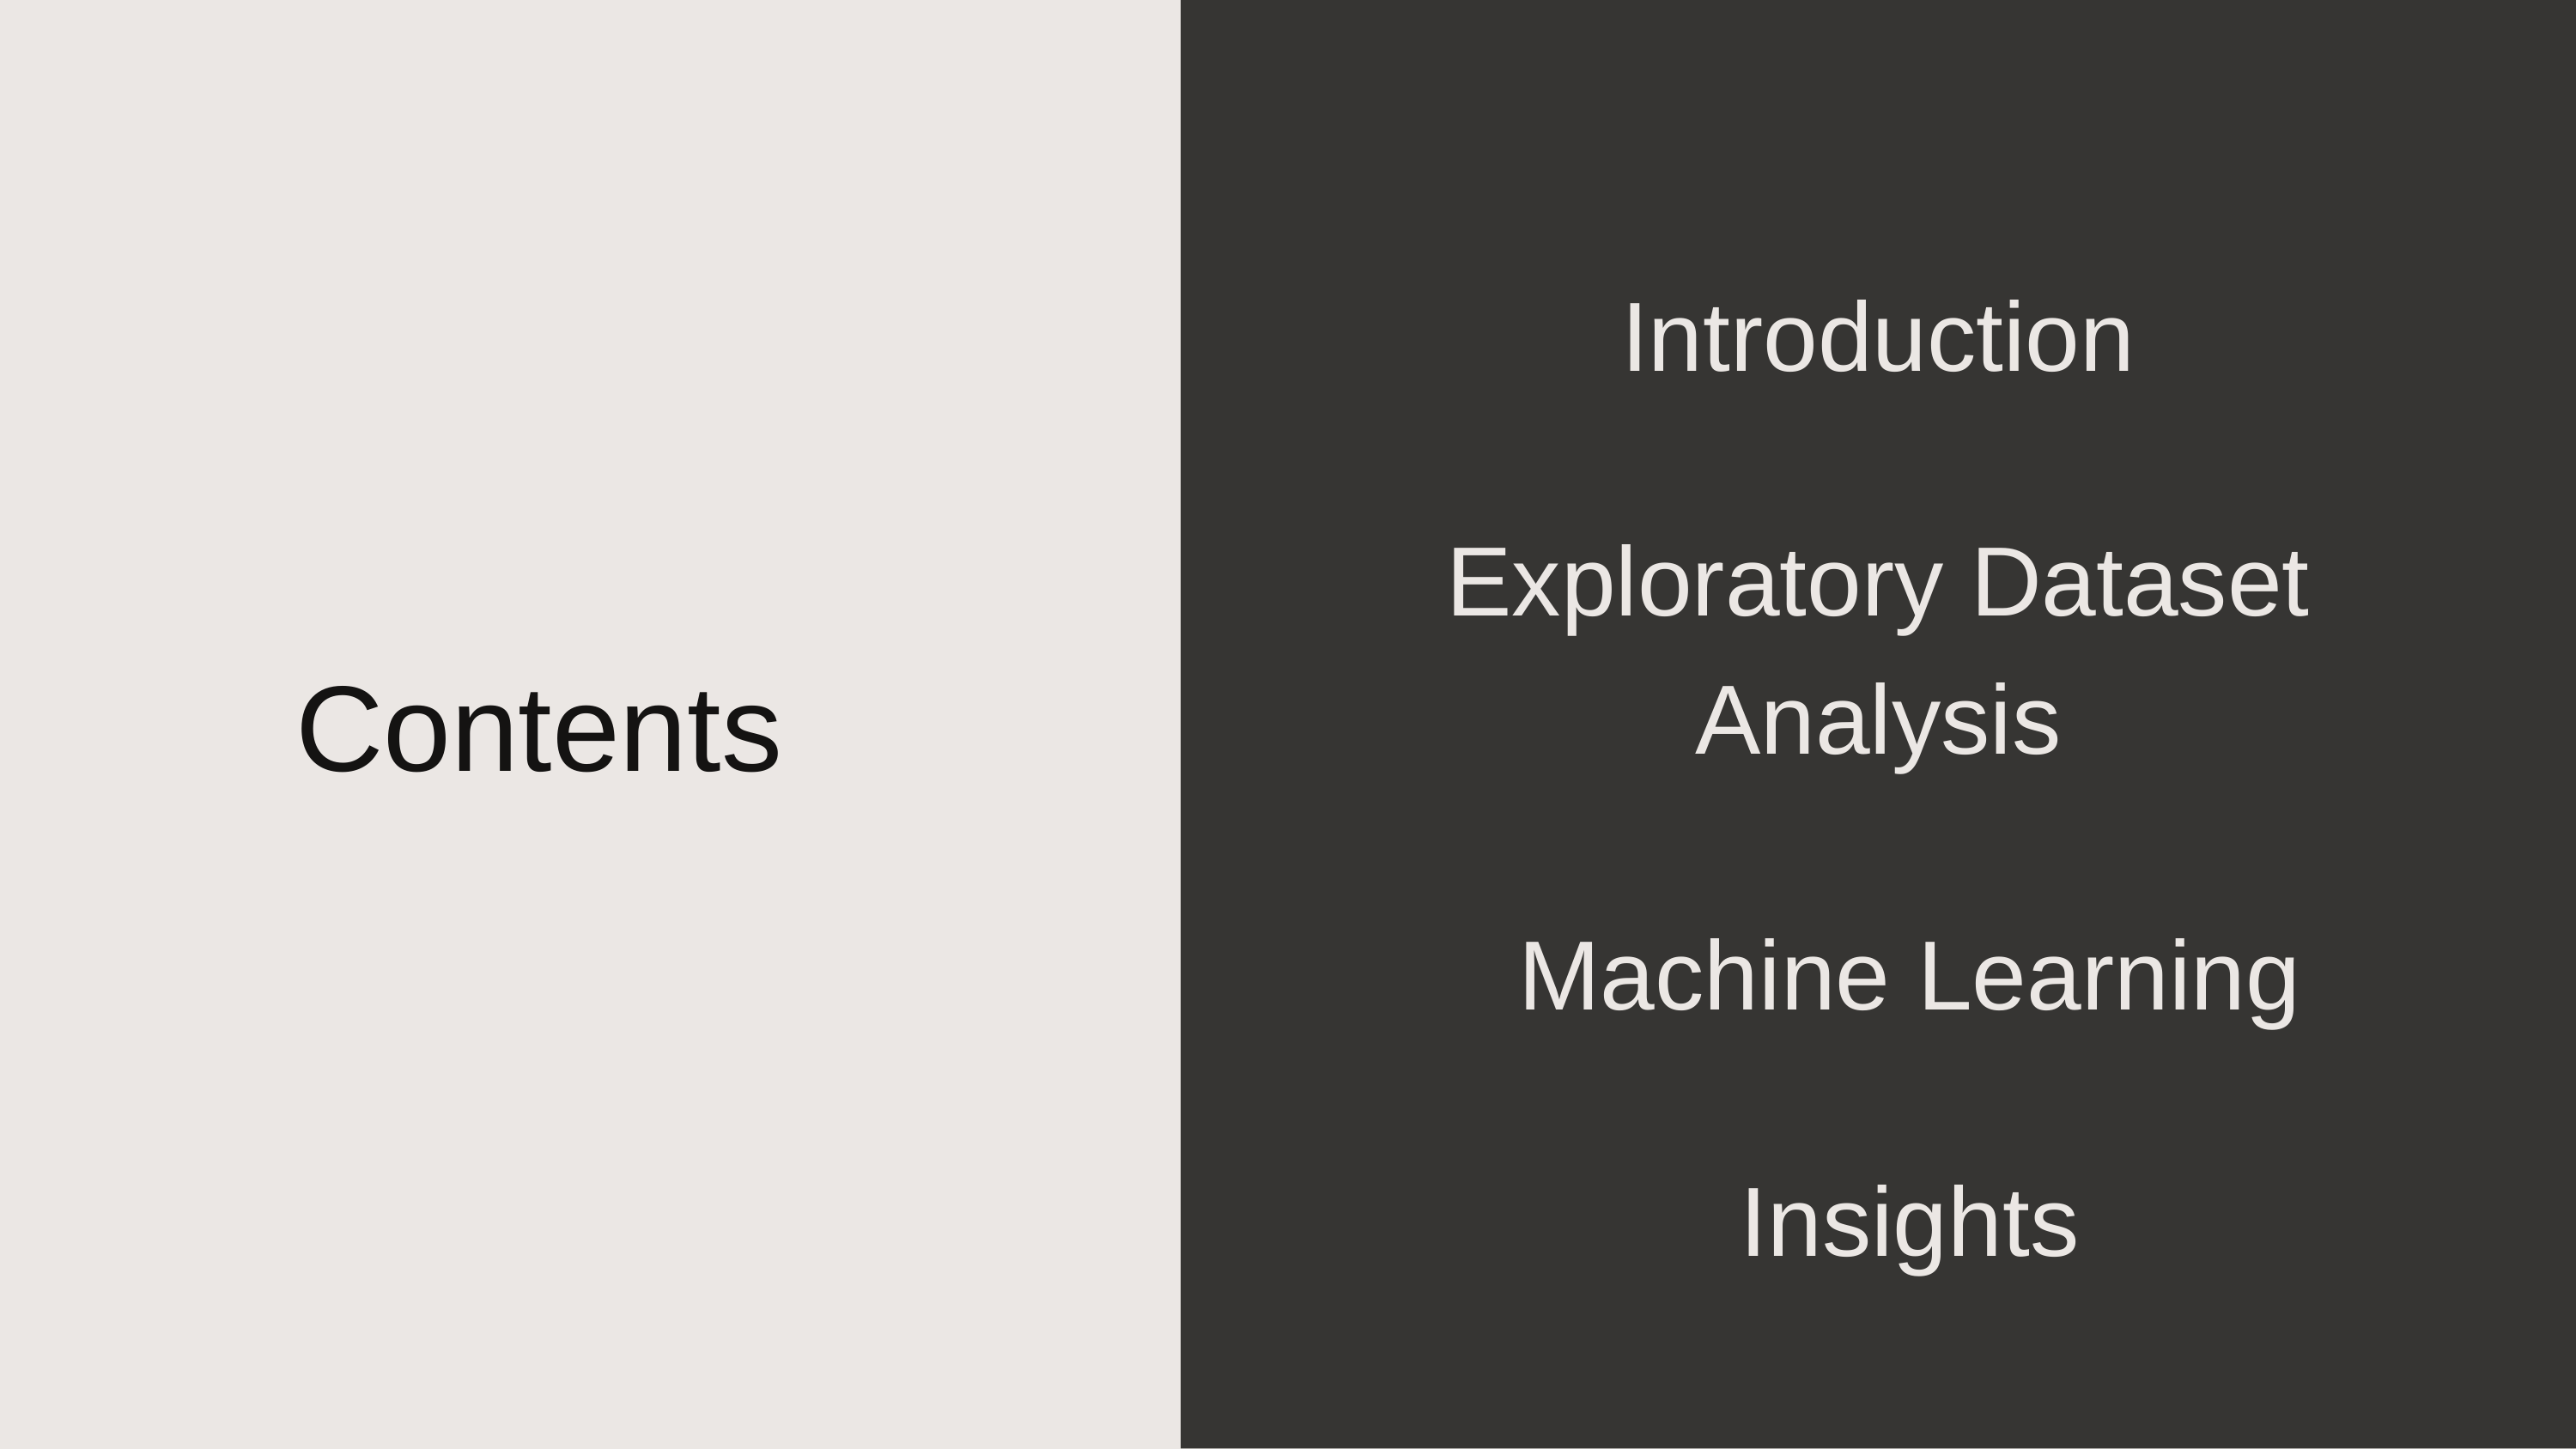

Introduction
Exploratory Dataset Analysis
Contents
Machine Learning
Insights